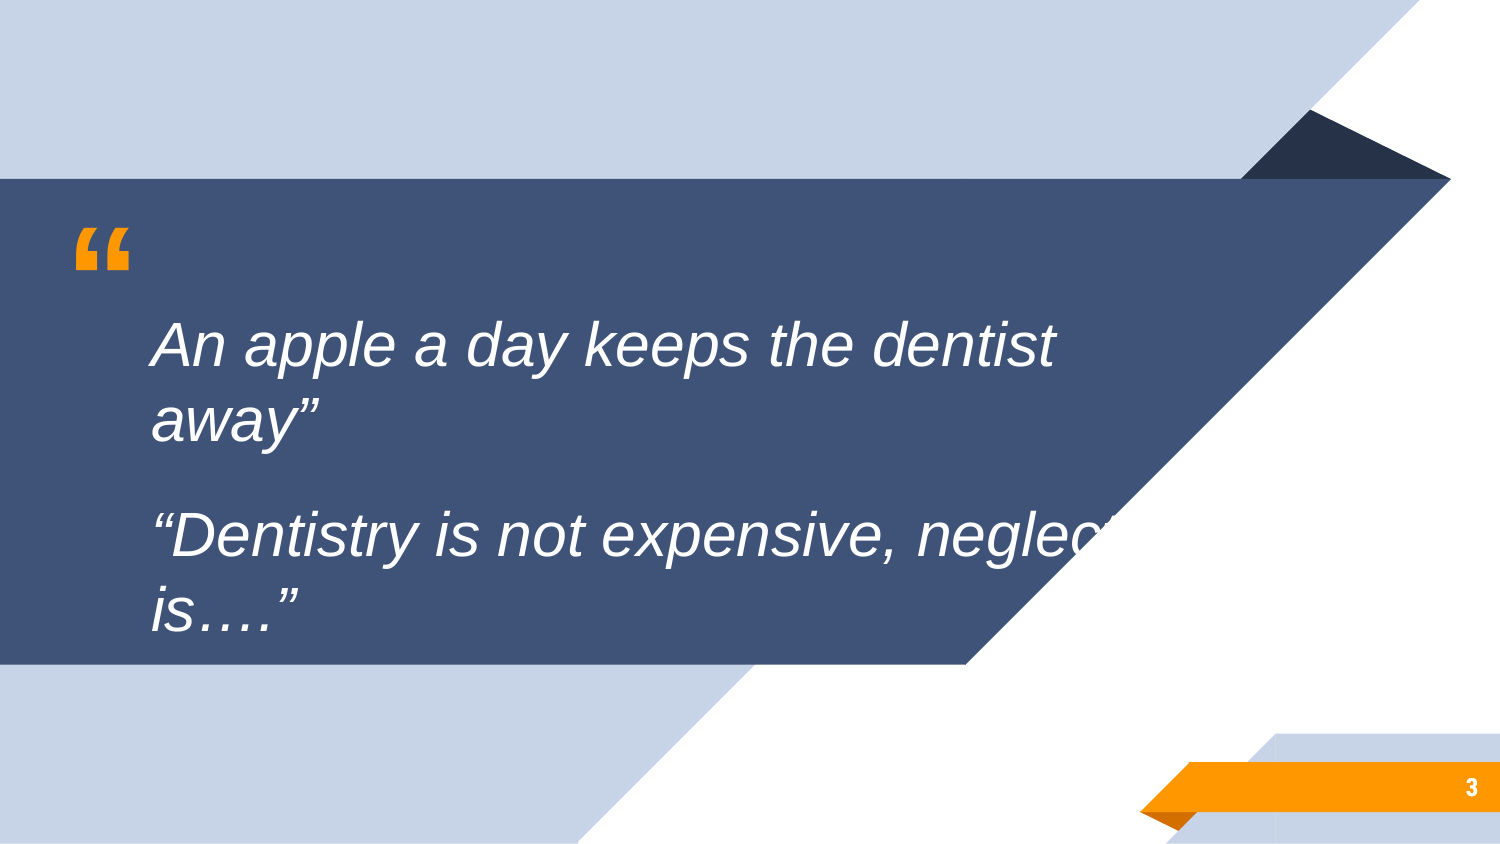

An apple a day keeps the dentist away”

“Dentistry is not expensive, neglect is….”
3
3